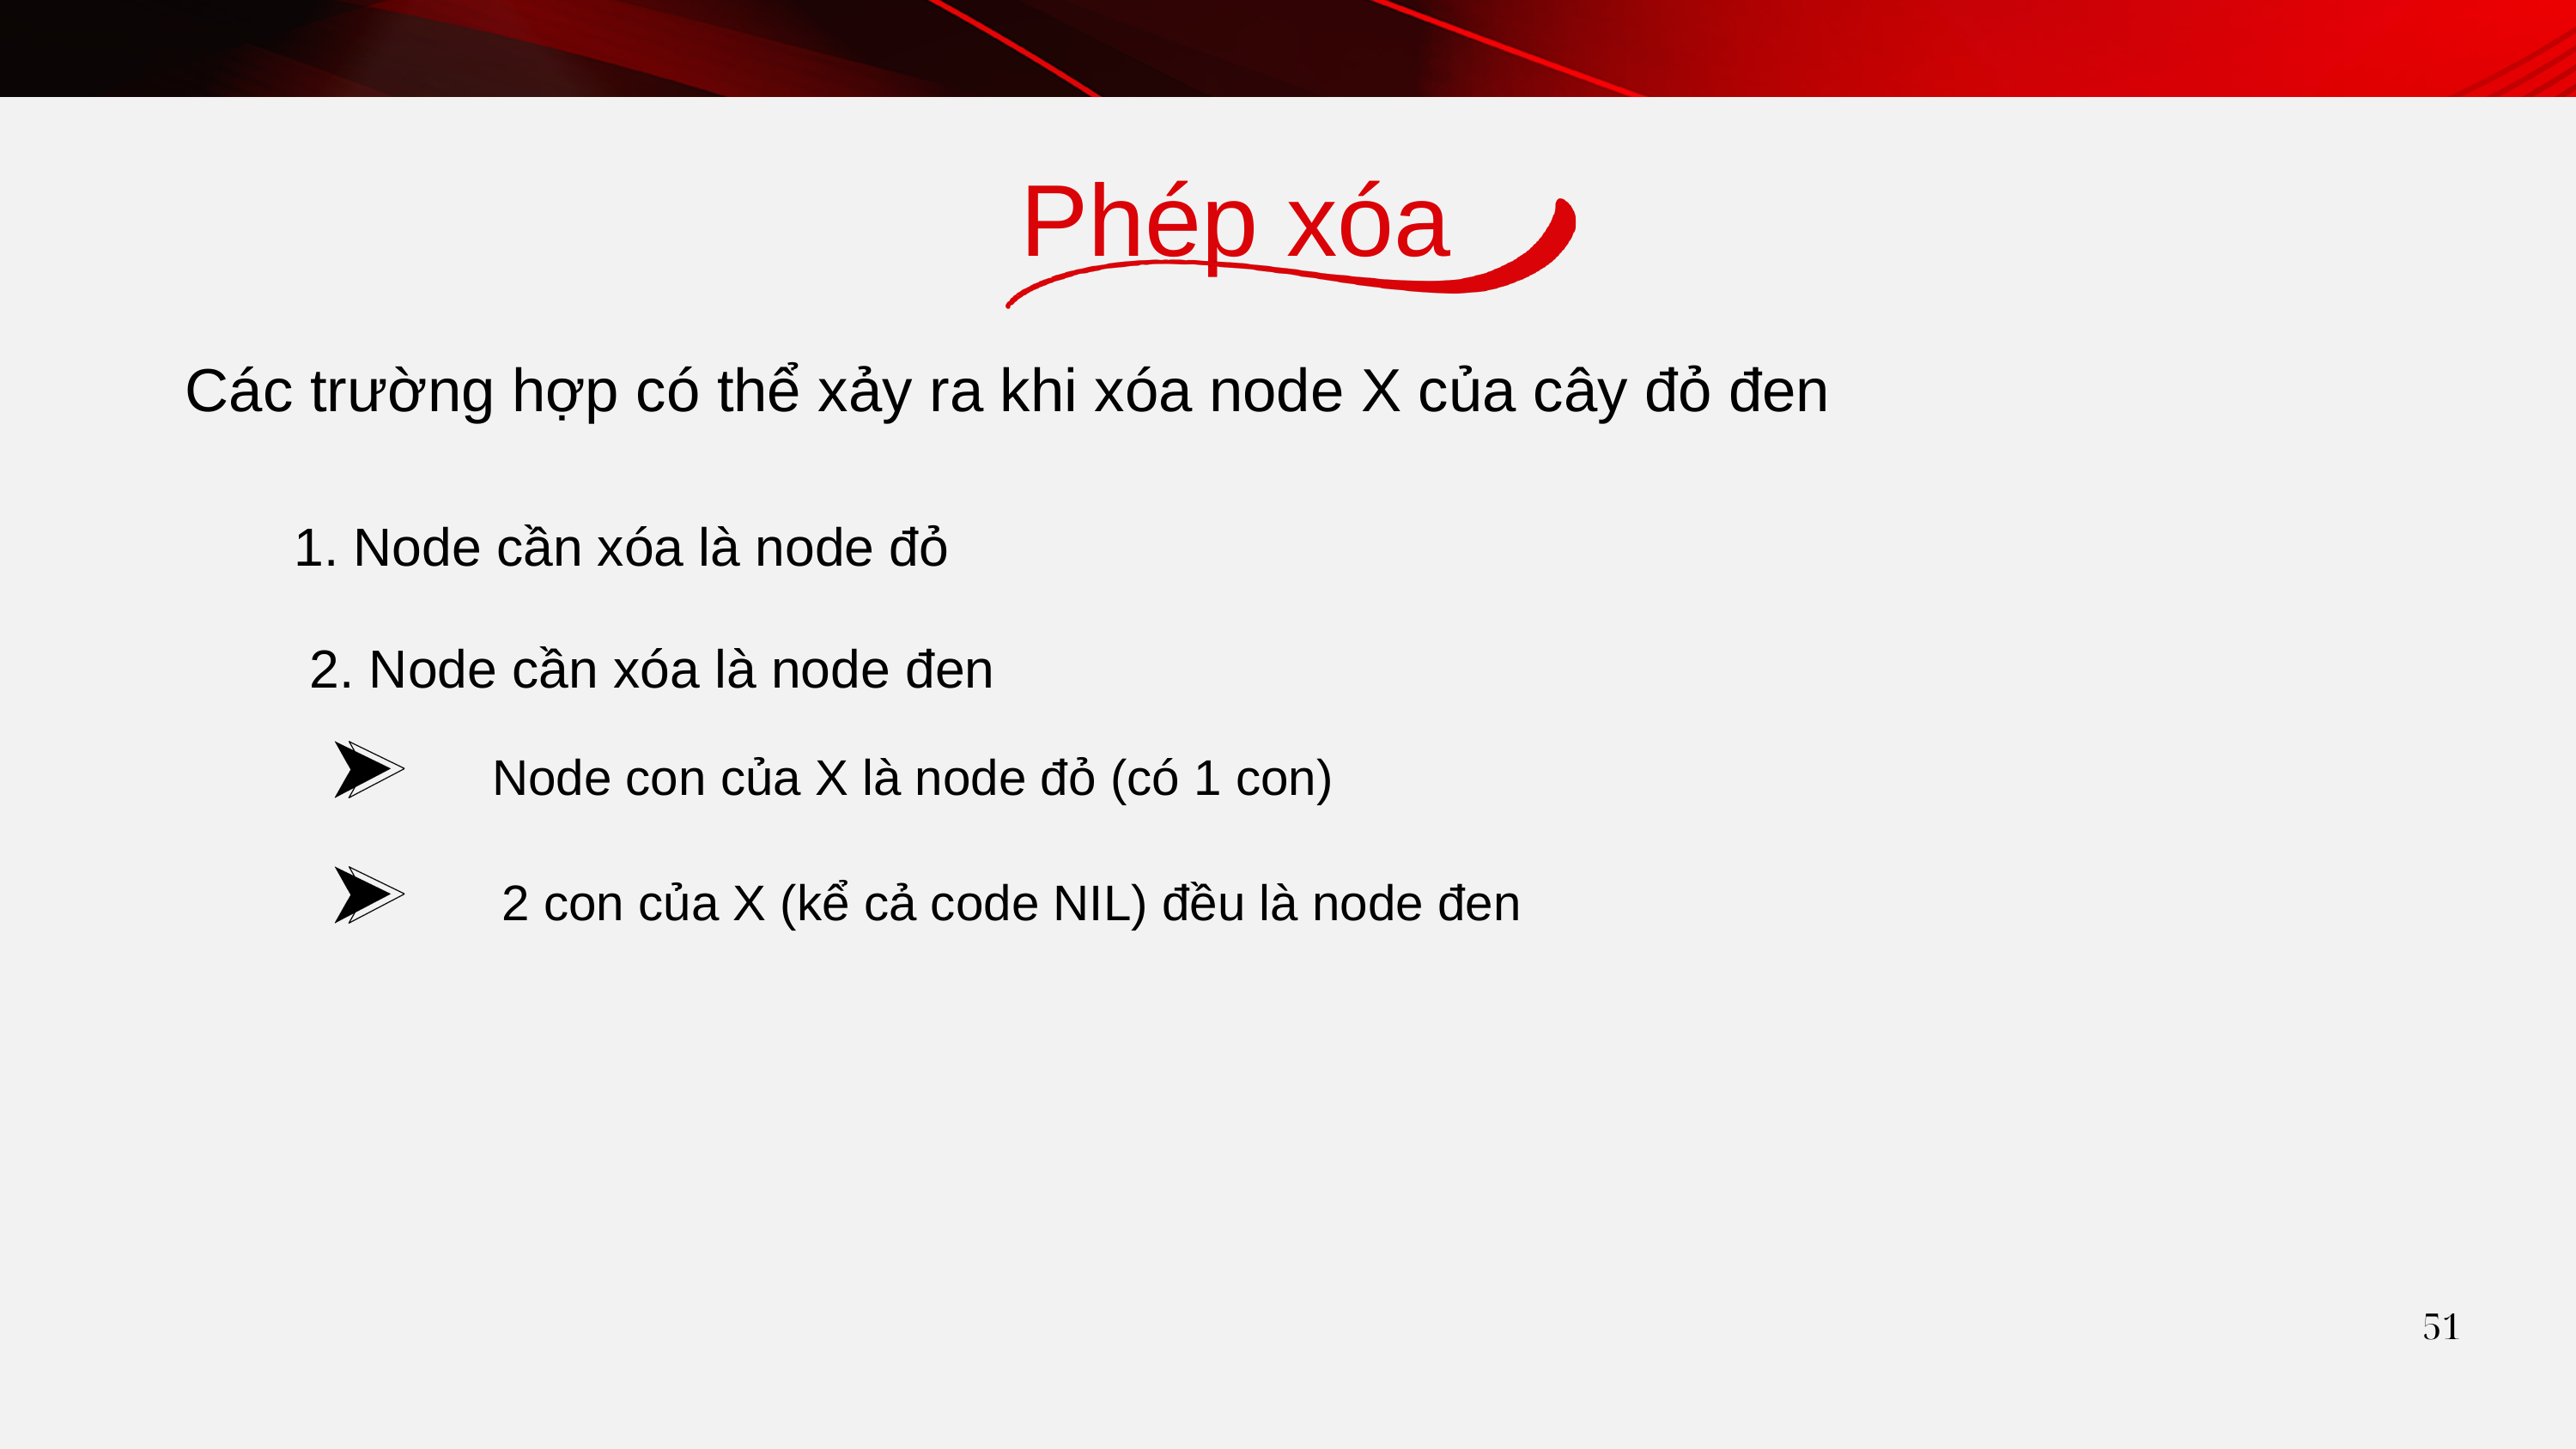

Phép xóa

Các trường hợp có thể xảy ra khi xóa node X của cây đỏ đen
1. Node cần xóa là node đỏ
2. Node cần xóa là node đen

Node con của X là node đỏ (có 1 con)
2 con của X (kể cả code NIL) đều là node đen

51